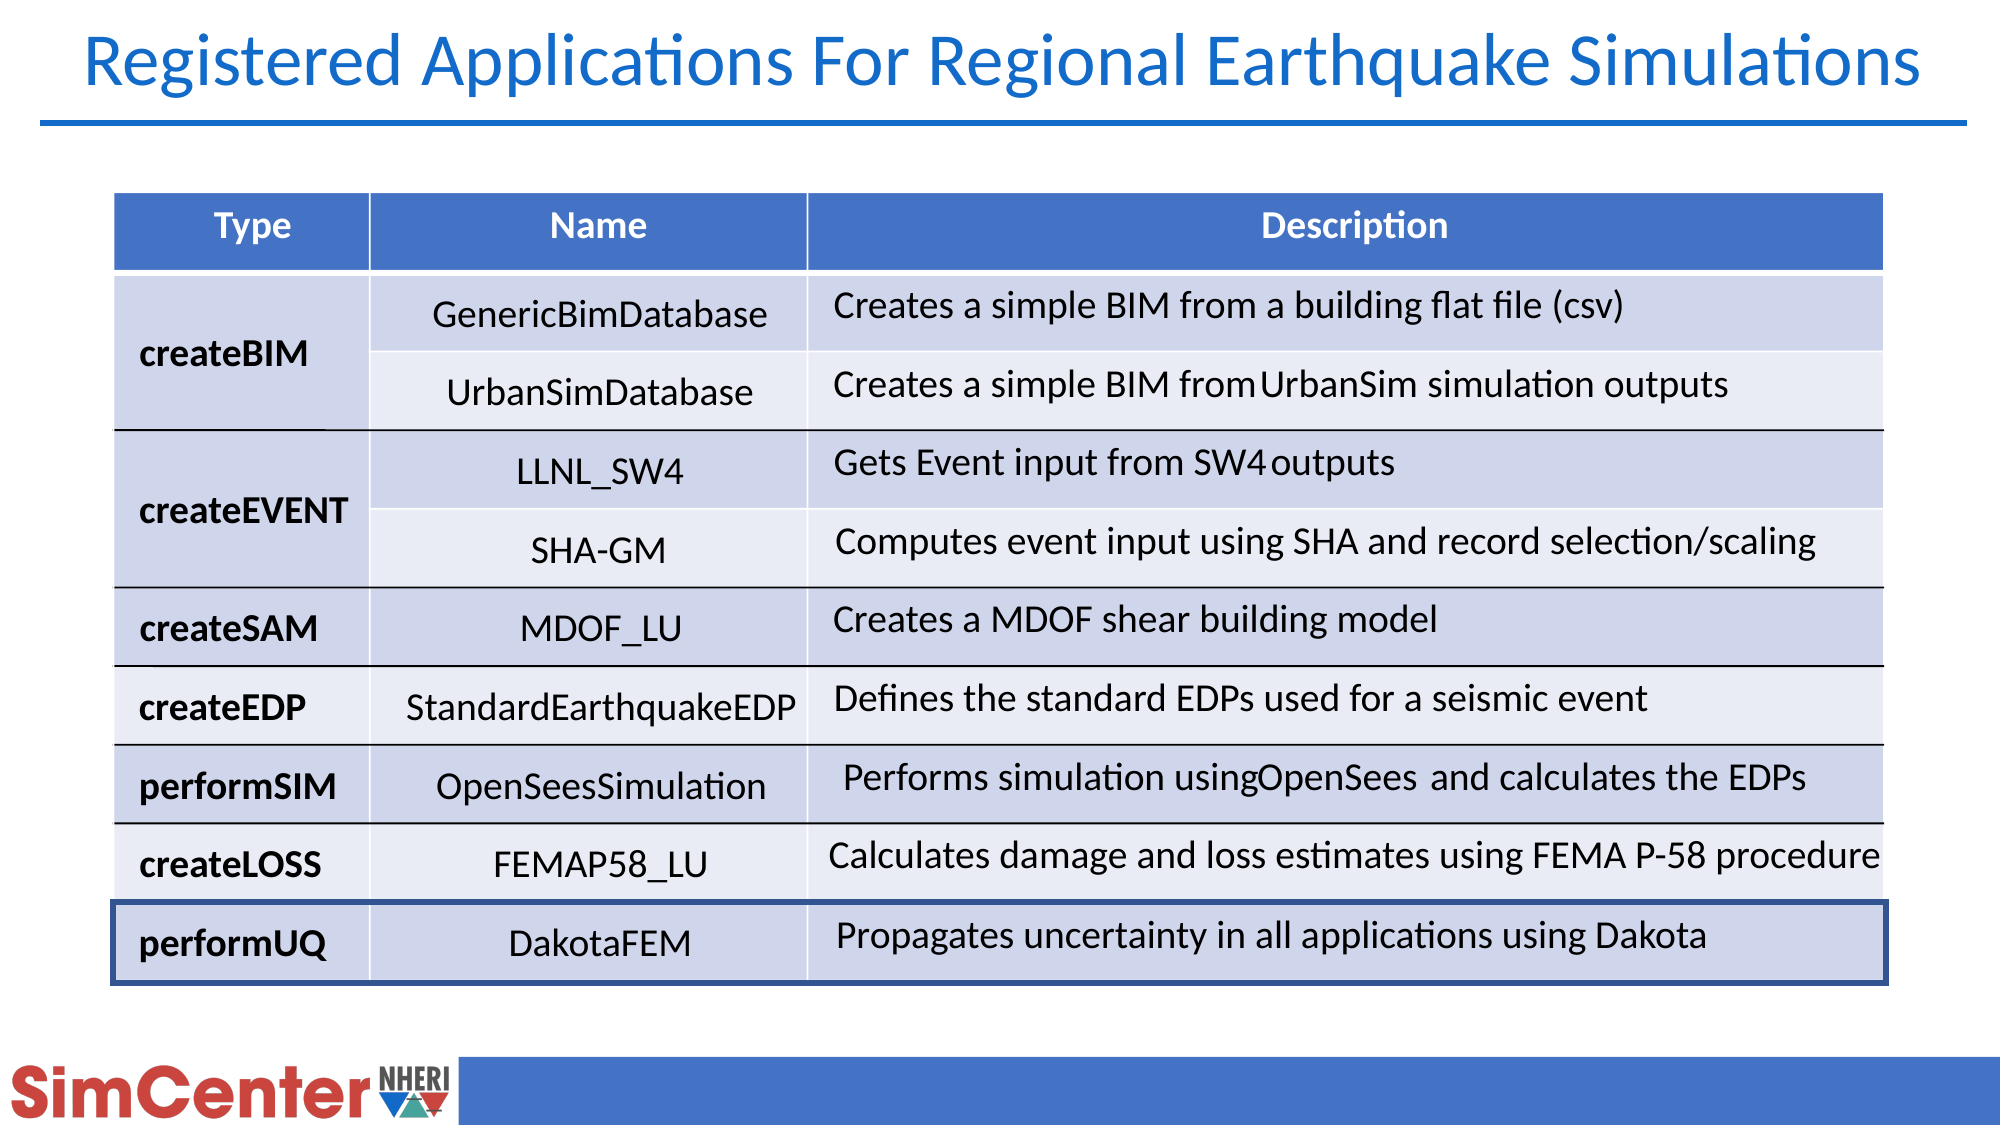

# Registered Applications For Regional Earthquake Simulations

Type
Name
Description

Creates a simple BIM from a building flat file (csv)
GenericBimDatabase
createBIM

Creates a simple BIM from
UrbanSim
simulation outputs
UrbanSimDatabase

Gets Event input from SW4
outputs
LLNL_SW4
createEVENT

Computes event input using SHA and record selection/scaling
SHA
-
GM

Creates a MDOF shear building model
createSAM
MDOF_LU

Defines the standard EDPs used for a seismic event
createEDP
StandardEarthquakeEDP

Performs simulation using
OpenSees
and calculates the EDPs
performSIM
OpenSeesSimulation

Calculates damage and loss estimates using FEMA P-58 procedure

createLOSS
FEMAP58_LU

Propagates uncertainty in all applications using Dakota
performUQ
DakotaFEM